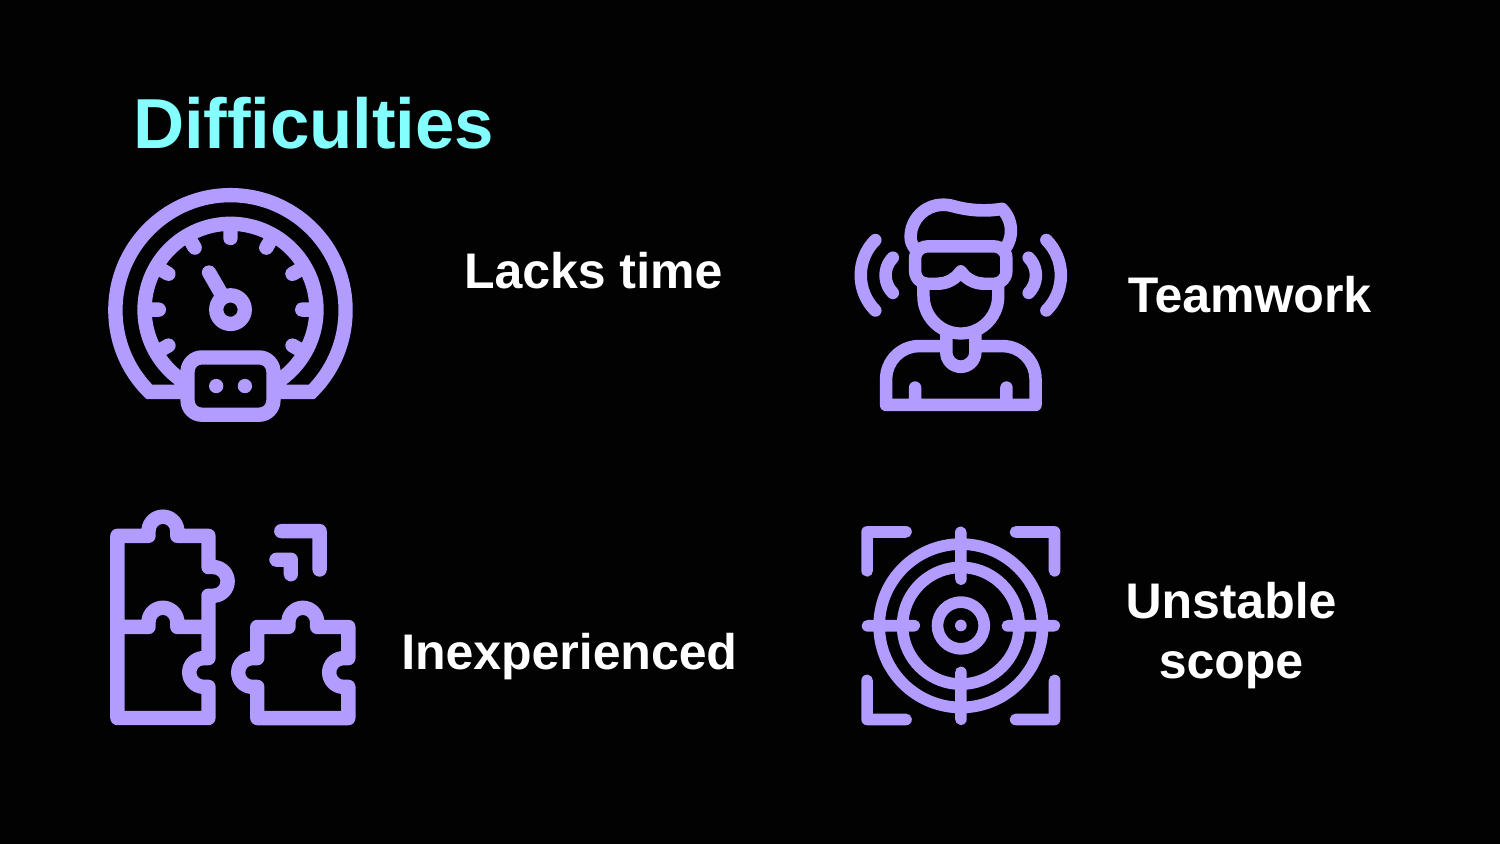

# Difficulties

Lacks time
Teamwork

Unstable
scope
Inexperienced